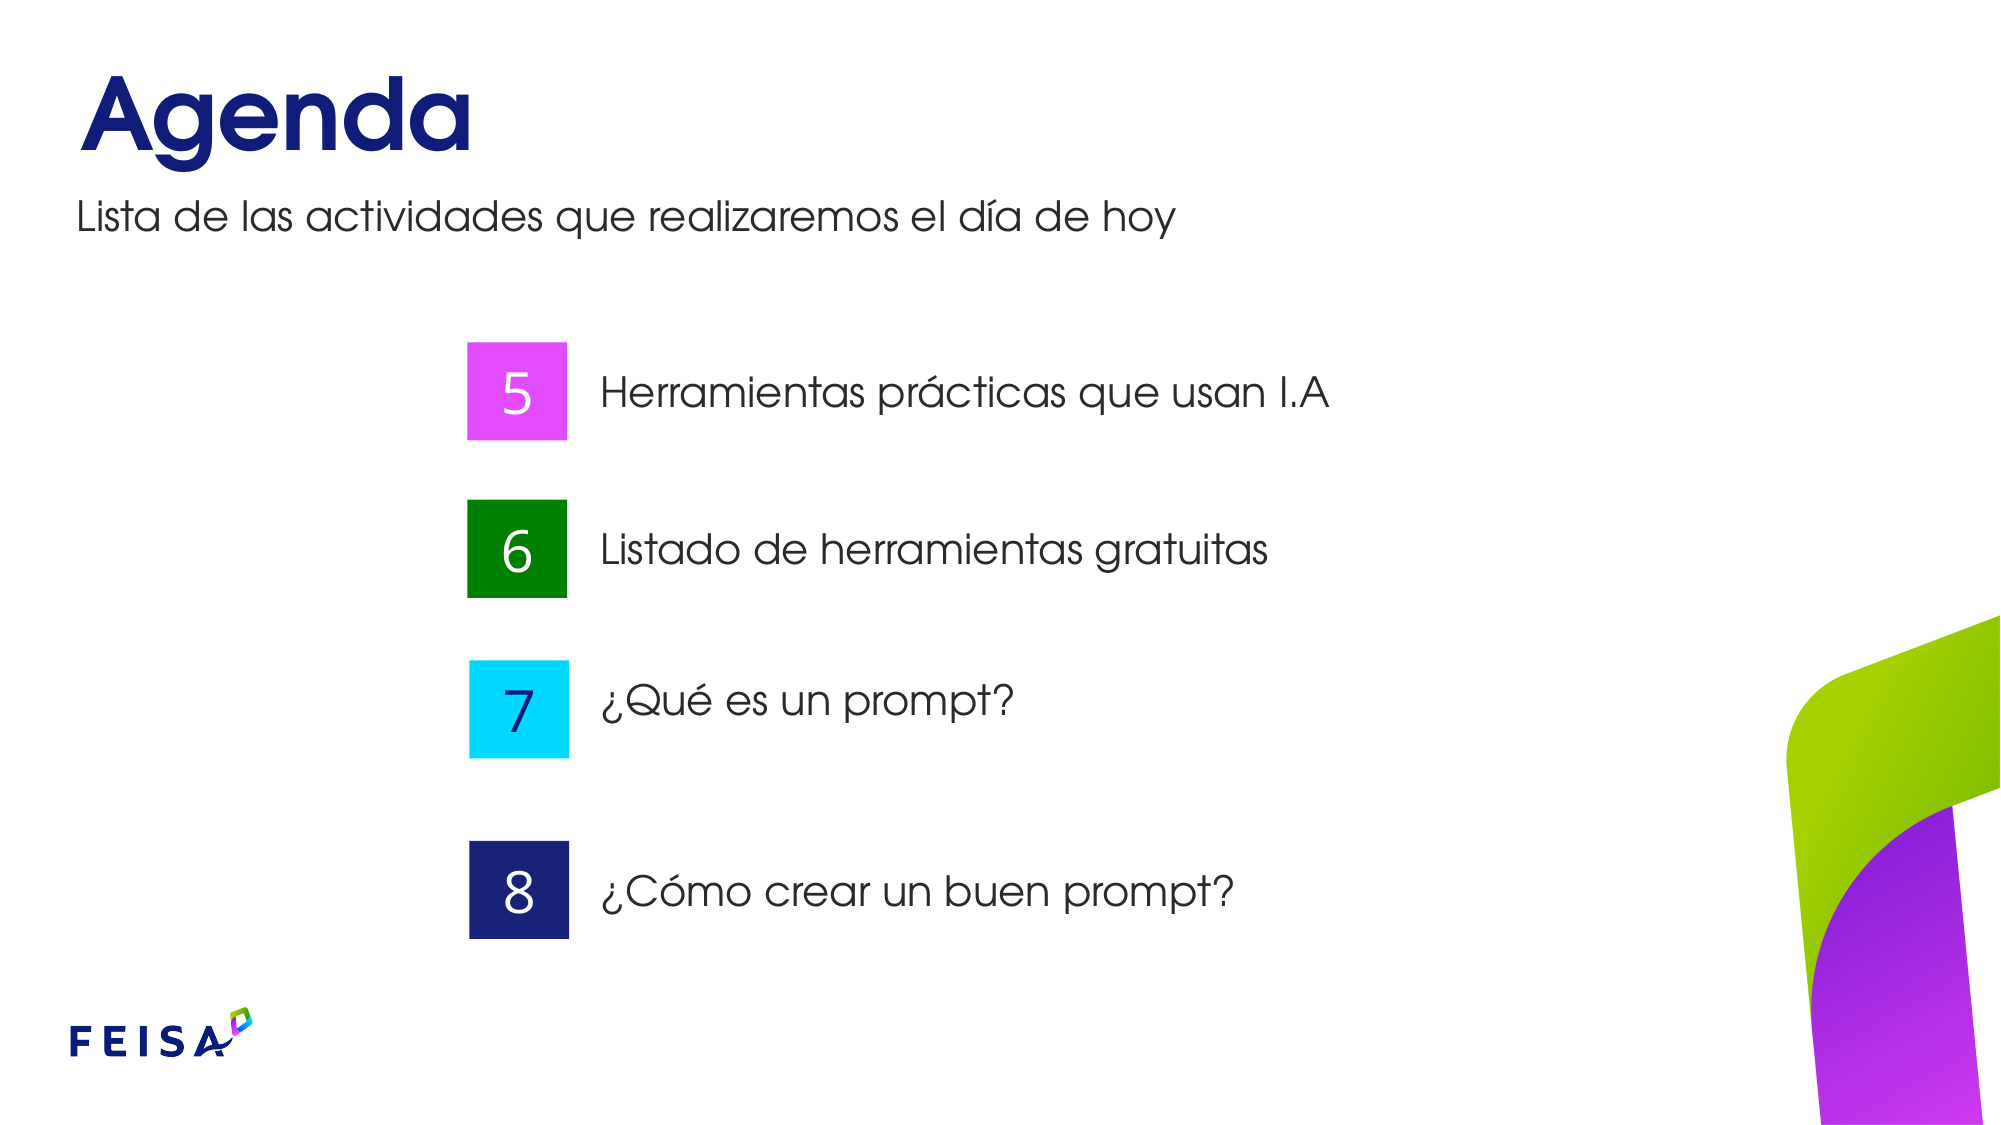

Agenda
Lista de las actividades que realizaremos el día de hoy
5
Herramientas prácticas que usan I.A
6
Listado de herramientas gratuitas
7
¿Qué es un prompt?
8
¿Cómo crear un buen prompt?